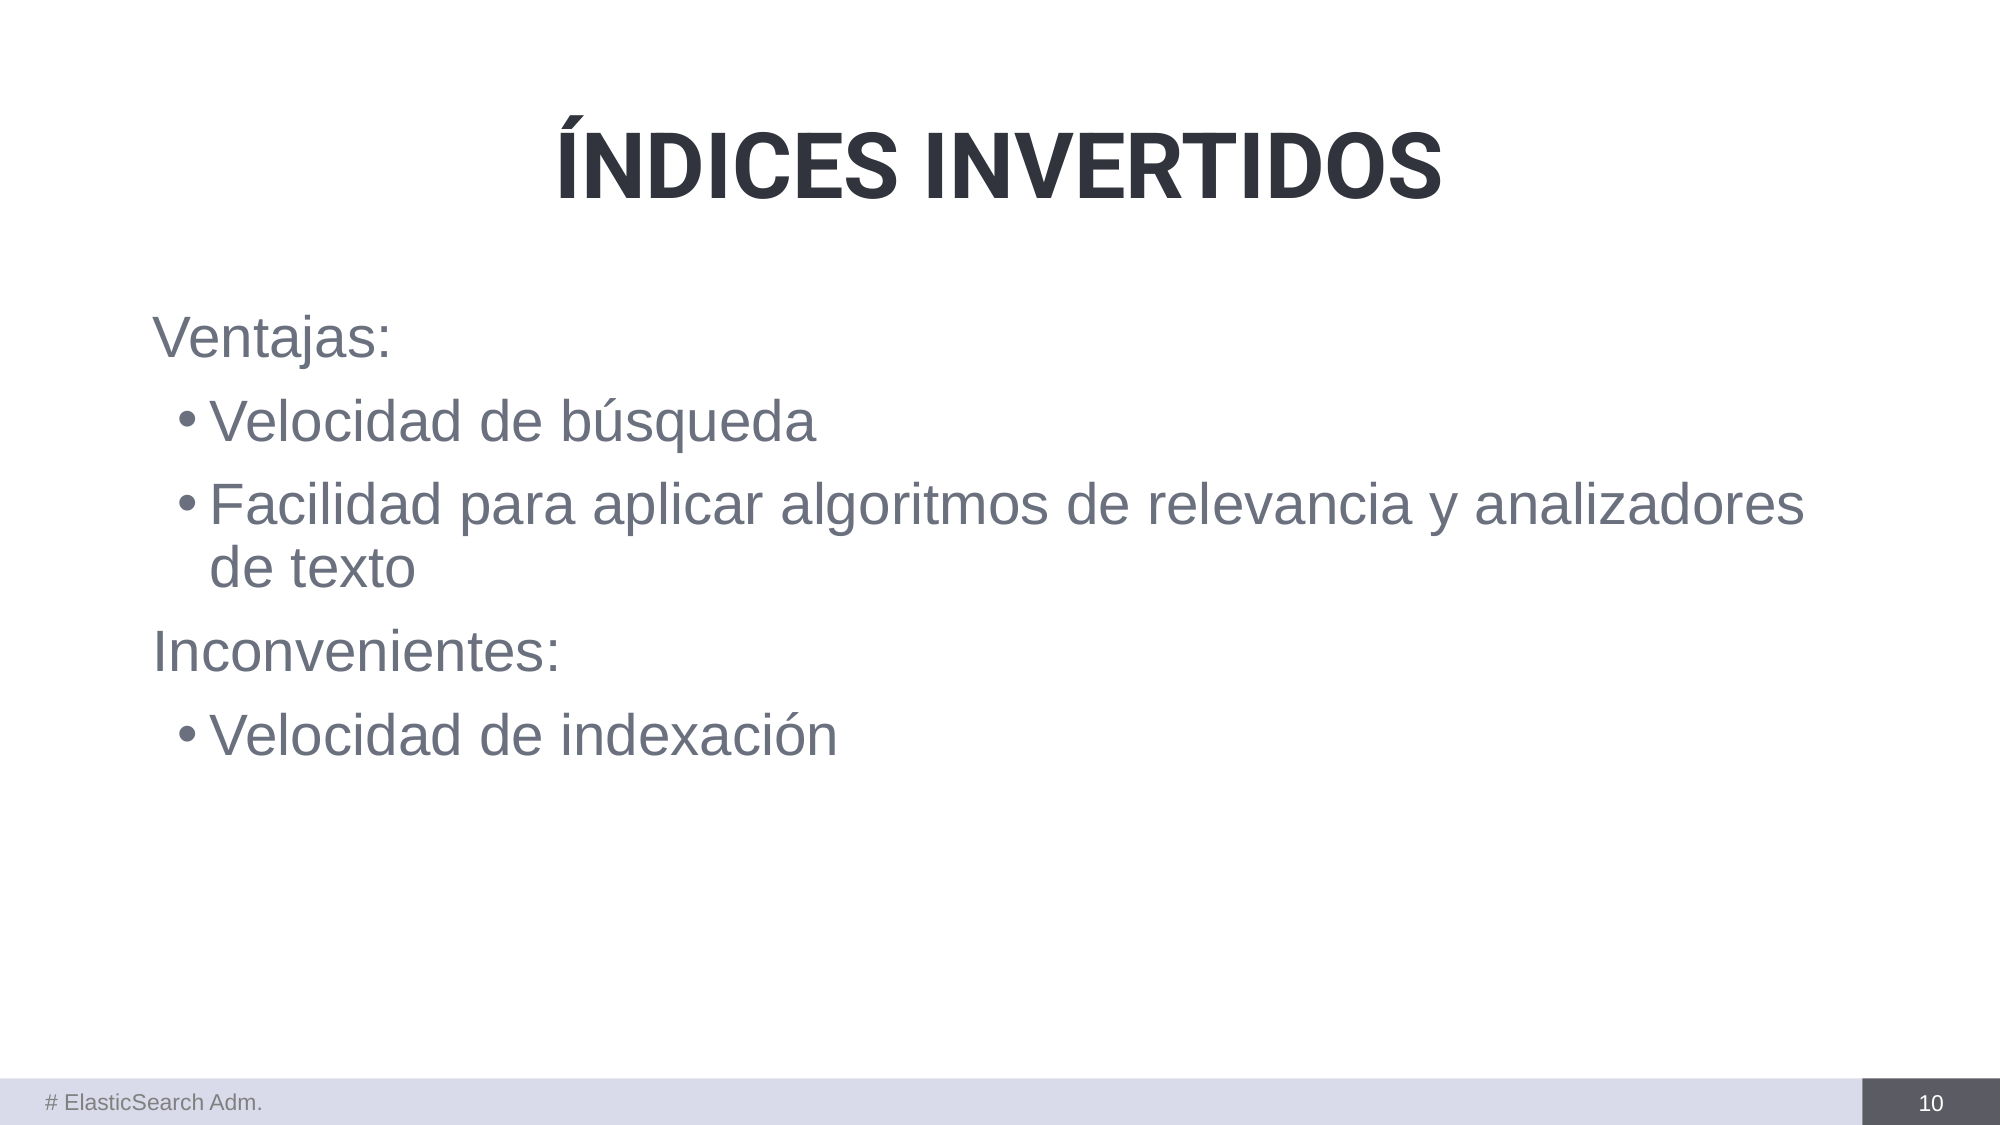

# ÍNDICES INVERTIDOS
Ventajas:
Velocidad de búsqueda
Facilidad para aplicar algoritmos de relevancia y analizadores de texto
Inconvenientes:
Velocidad de indexación
# ElasticSearch Adm.
10